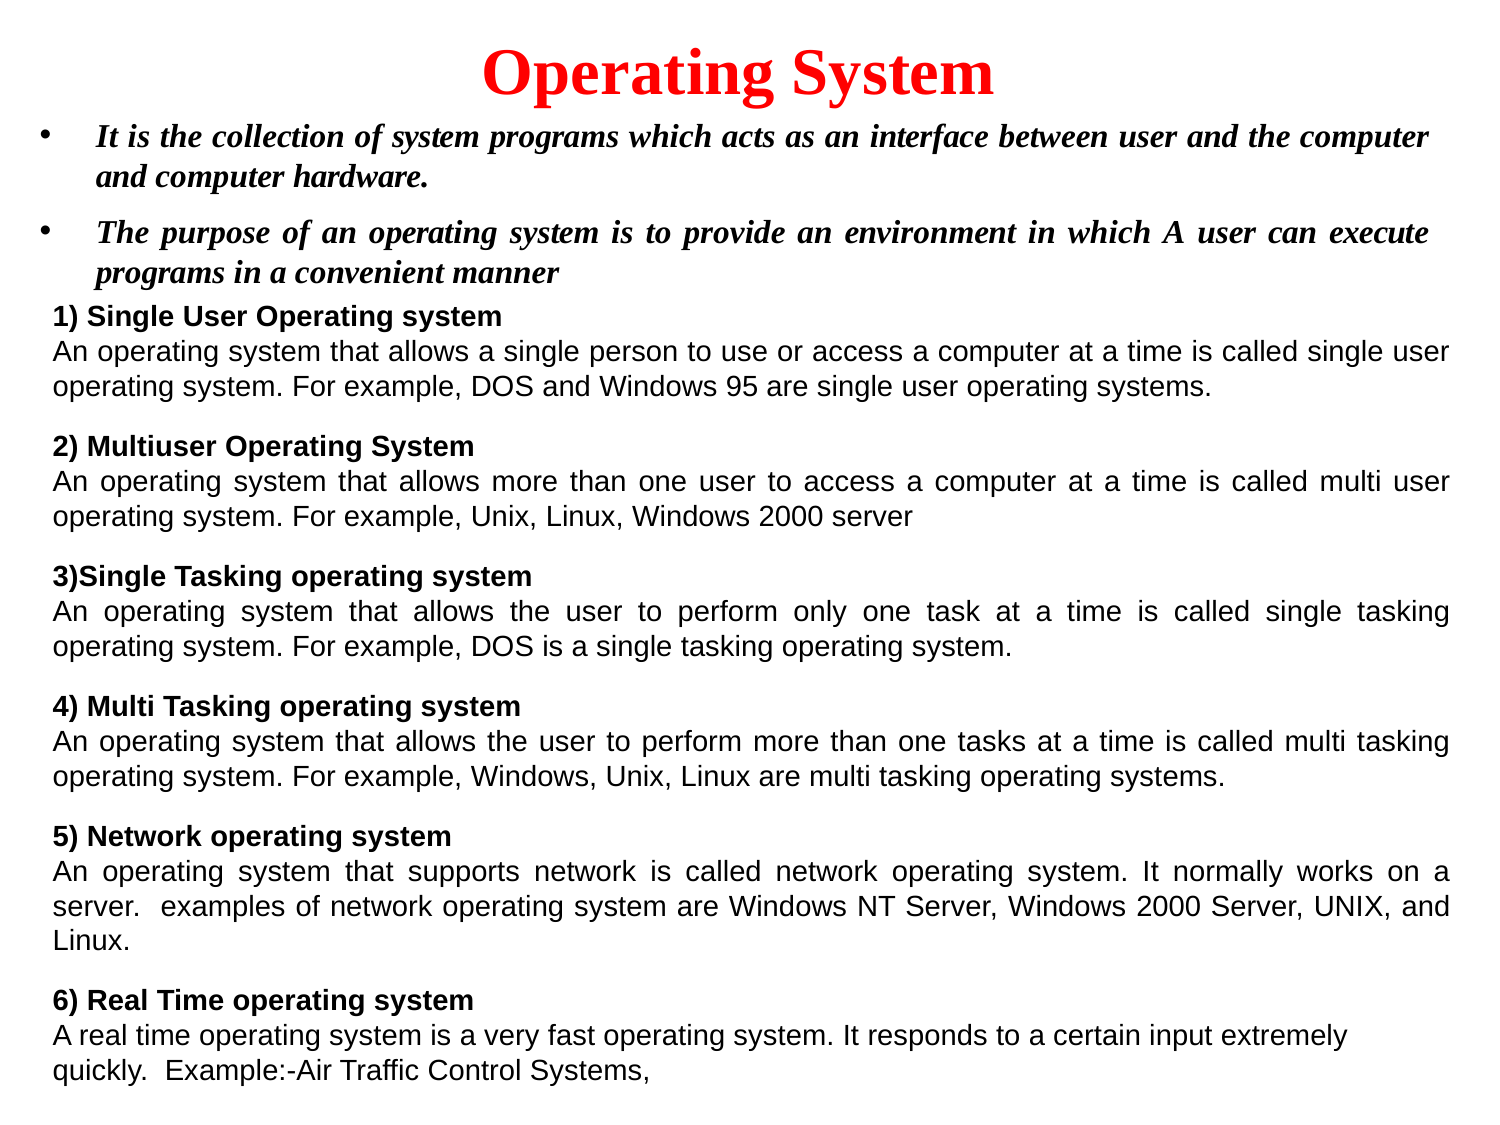

Operating System

It is the collection of system programs which acts as an interface between user and the computer and computer hardware.
The purpose of an operating system is to provide an environment in which A user can execute programs in a convenient manner
1) Single User Operating system
An operating system that allows a single person to use or access a computer at a time is called single user operating system. For example, DOS and Windows 95 are single user operating systems.

2) Multiuser Operating System
An operating system that allows more than one user to access a computer at a time is called multi user operating system. For example, Unix, Linux, Windows 2000 server

3)Single Tasking operating system
An operating system that allows the user to perform only one task at a time is called single tasking operating system. For example, DOS is a single tasking operating system.

4) Multi Tasking operating system
An operating system that allows the user to perform more than one tasks at a time is called multi tasking operating system. For example, Windows, Unix, Linux are multi tasking operating systems.

5) Network operating system
An operating system that supports network is called network operating system. It normally works on a server.  examples of network operating system are Windows NT Server, Windows 2000 Server, UNIX, and Linux.

6) Real Time operating system
A real time operating system is a very fast operating system. It responds to a certain input extremely quickly.  Example:-Air Traffic Control Systems,